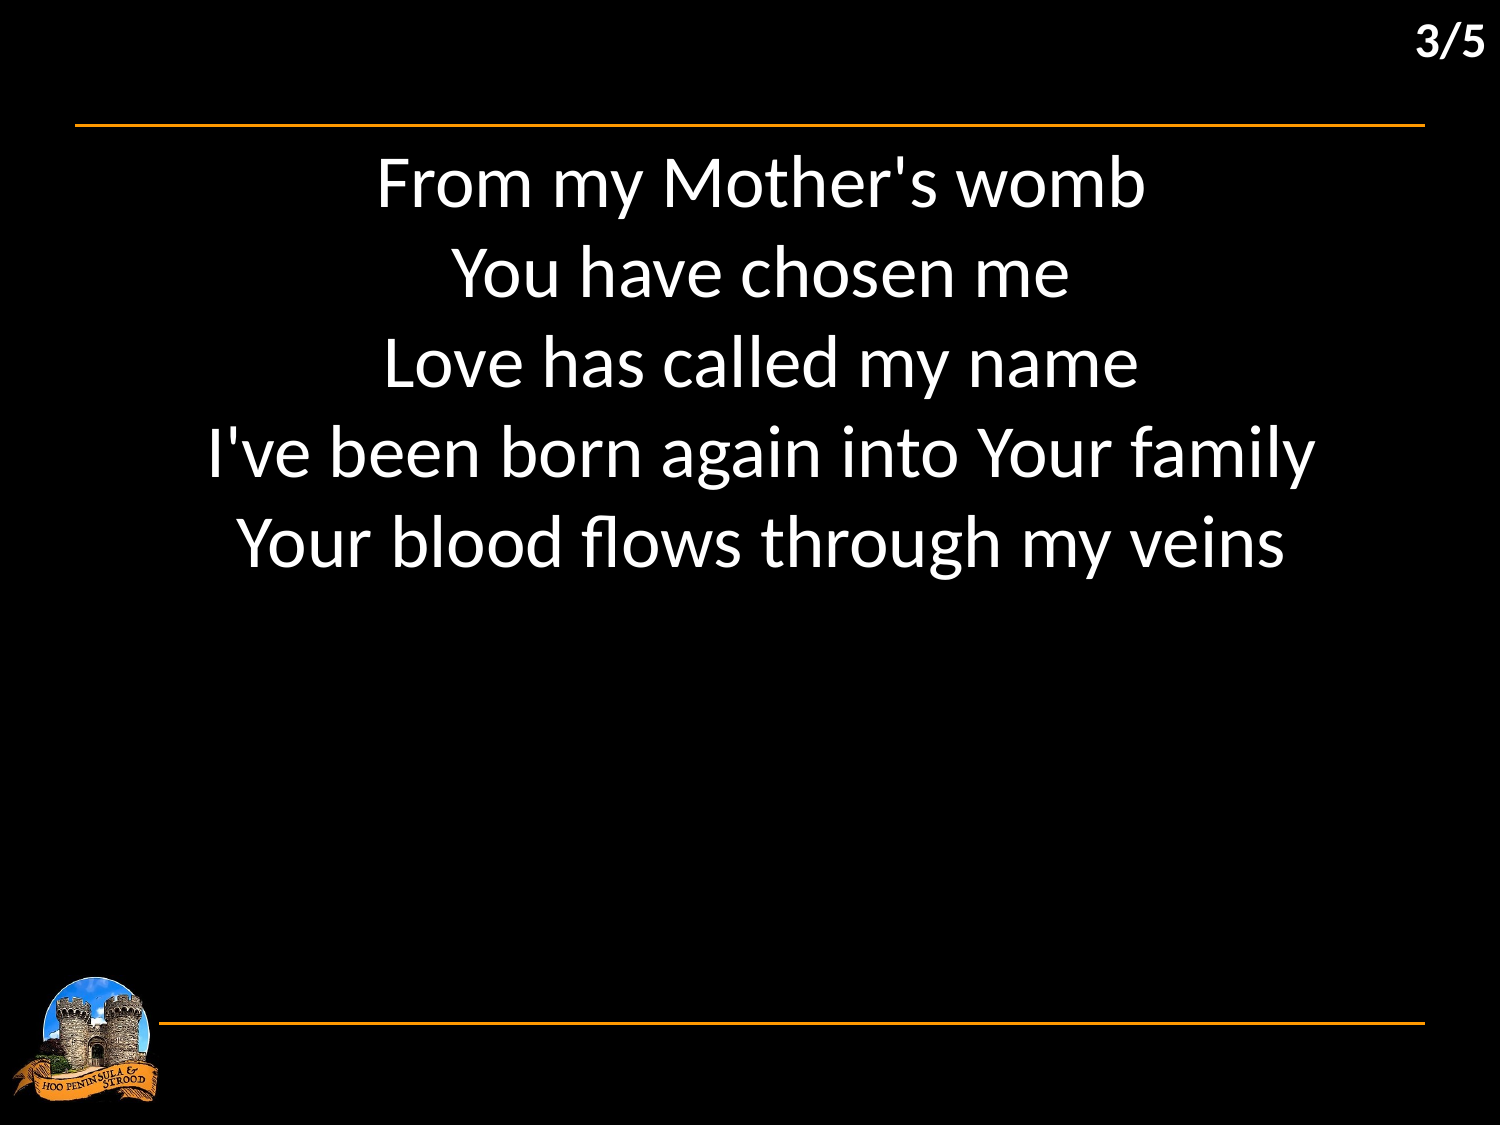

3/5
From my Mother's womb
You have chosen me
Love has called my name
I've been born again into Your family
Your blood flows through my veins